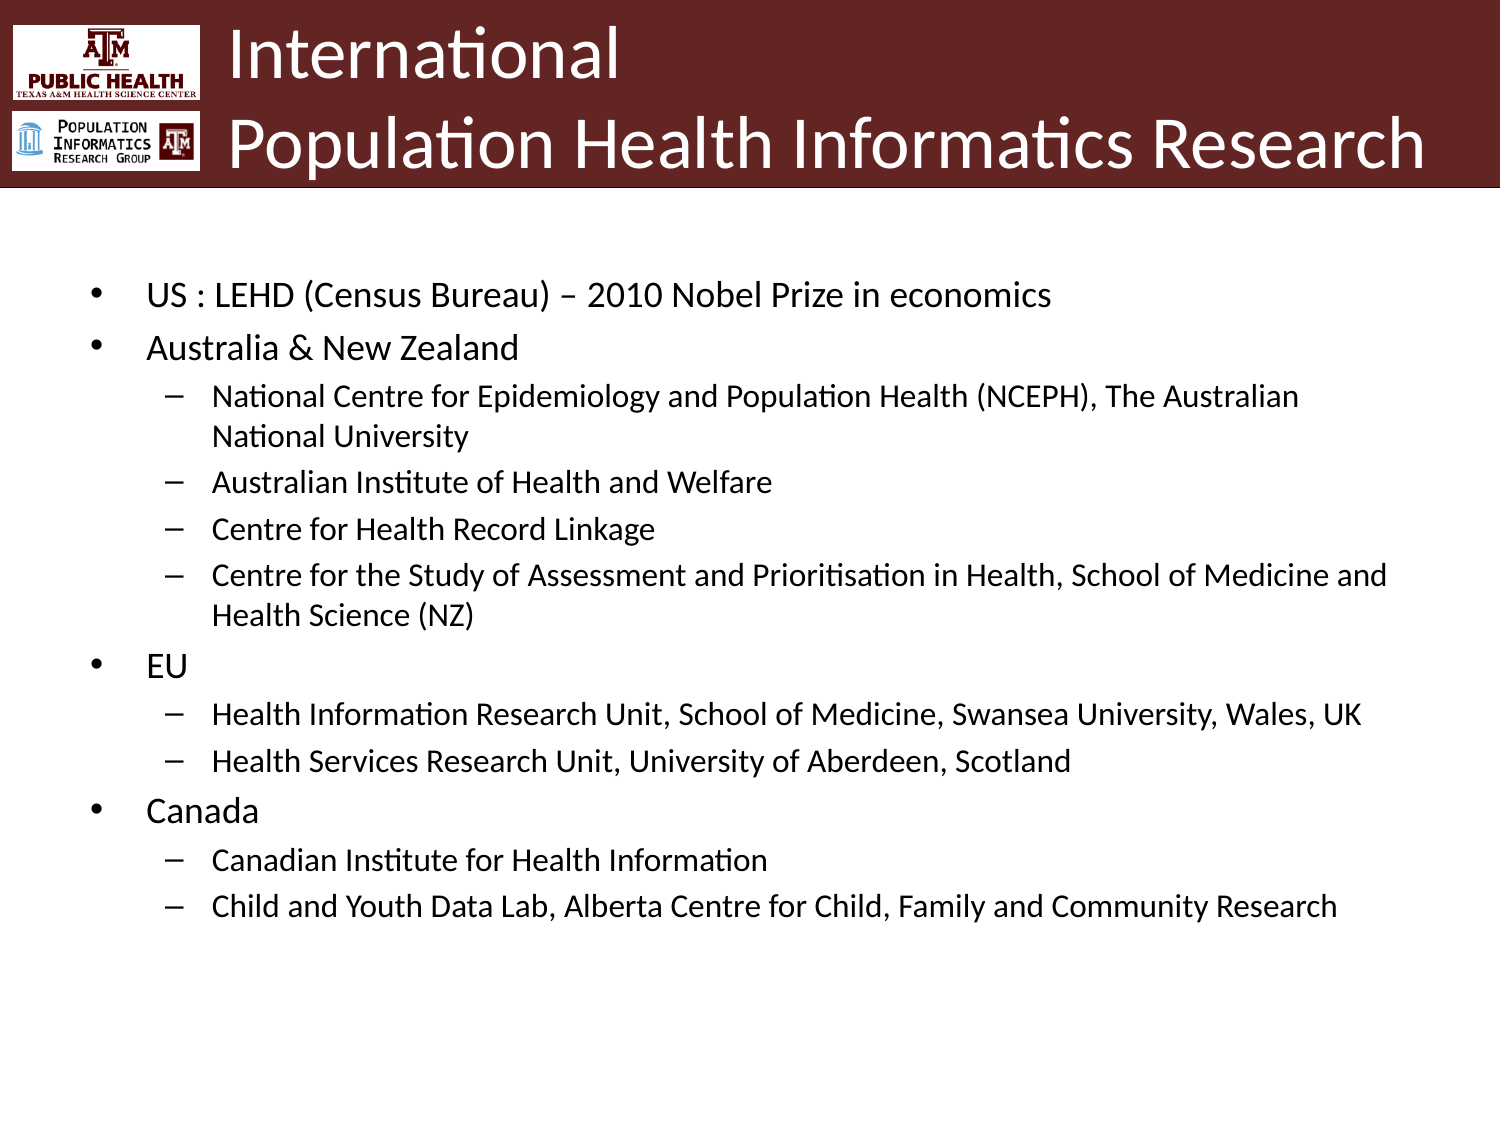

# International Population Health Informatics Research
US : LEHD (Census Bureau) – 2010 Nobel Prize in economics
Australia & New Zealand
National Centre for Epidemiology and Population Health (NCEPH), The Australian National University
Australian Institute of Health and Welfare
Centre for Health Record Linkage
Centre for the Study of Assessment and Prioritisation in Health, School of Medicine and Health Science (NZ)
EU
Health Information Research Unit, School of Medicine, Swansea University, Wales, UK
Health Services Research Unit, University of Aberdeen, Scotland
Canada
Canadian Institute for Health Information
Child and Youth Data Lab, Alberta Centre for Child, Family and Community Research